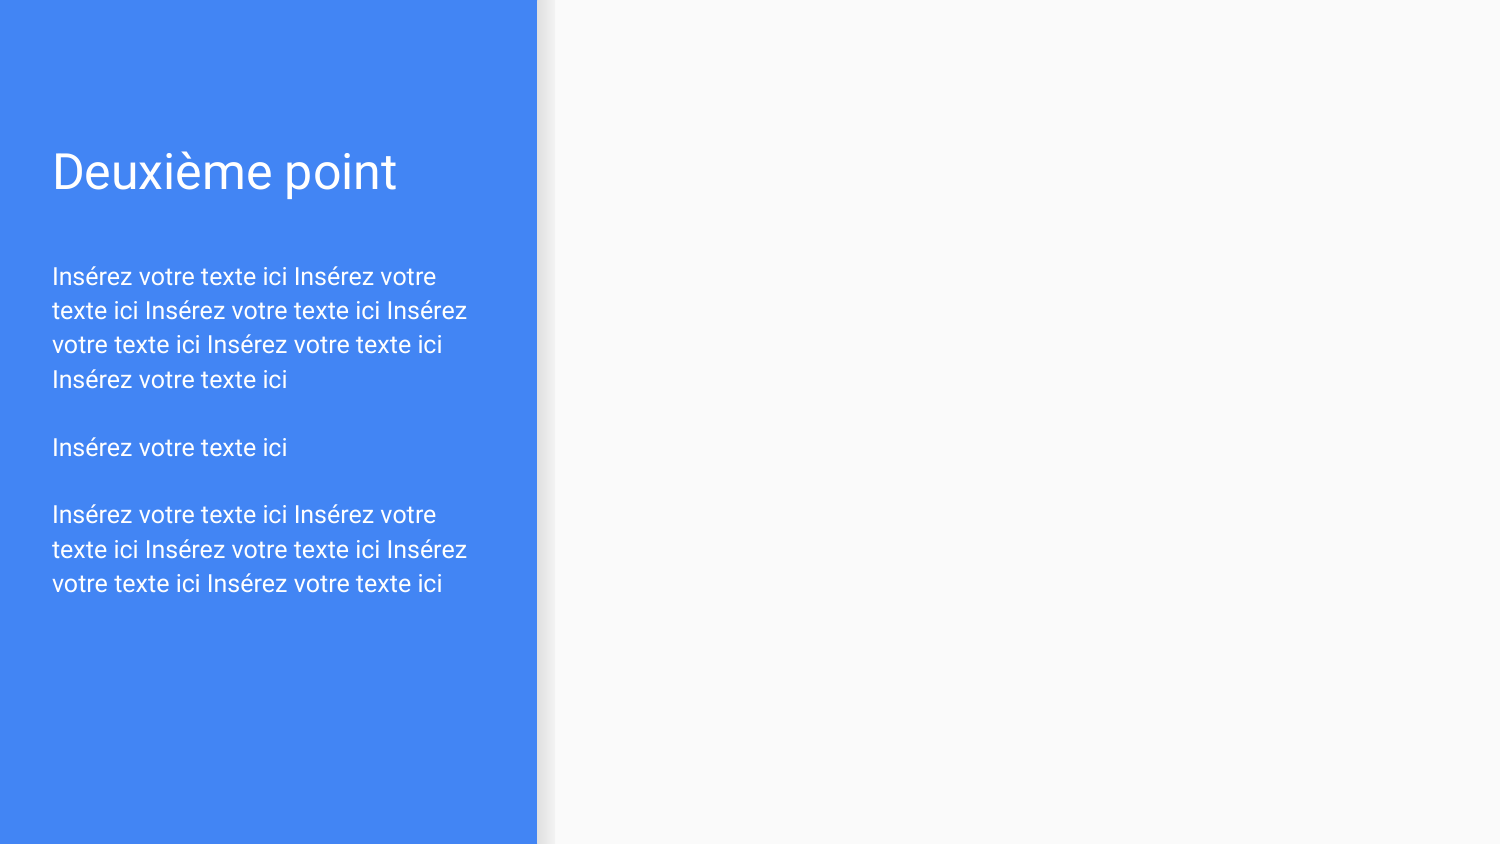

# Deuxième point
Insérez votre texte ici Insérez votre texte ici Insérez votre texte ici Insérez votre texte ici Insérez votre texte ici Insérez votre texte ici
Insérez votre texte ici
Insérez votre texte ici Insérez votre texte ici Insérez votre texte ici Insérez votre texte ici Insérez votre texte ici